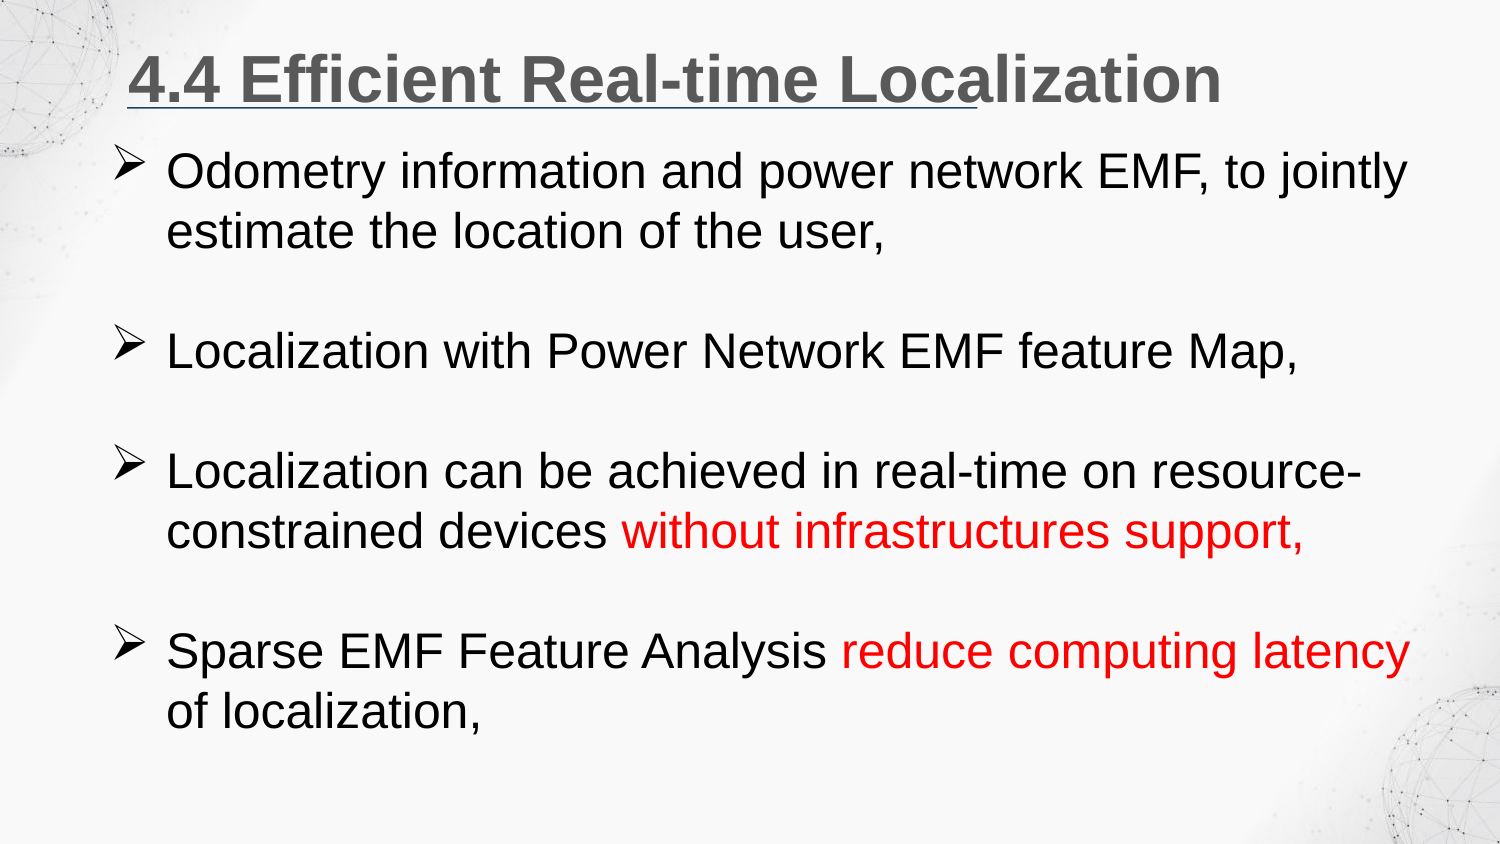

4.4 Efficient Real-time Localization
Odometry information and power network EMF, to jointly estimate the location of the user,

Localization with Power Network EMF feature Map,

Localization can be achieved in real-time on resource-constrained devices without infrastructures support,

Sparse EMF Feature Analysis reduce computing latency of localization,